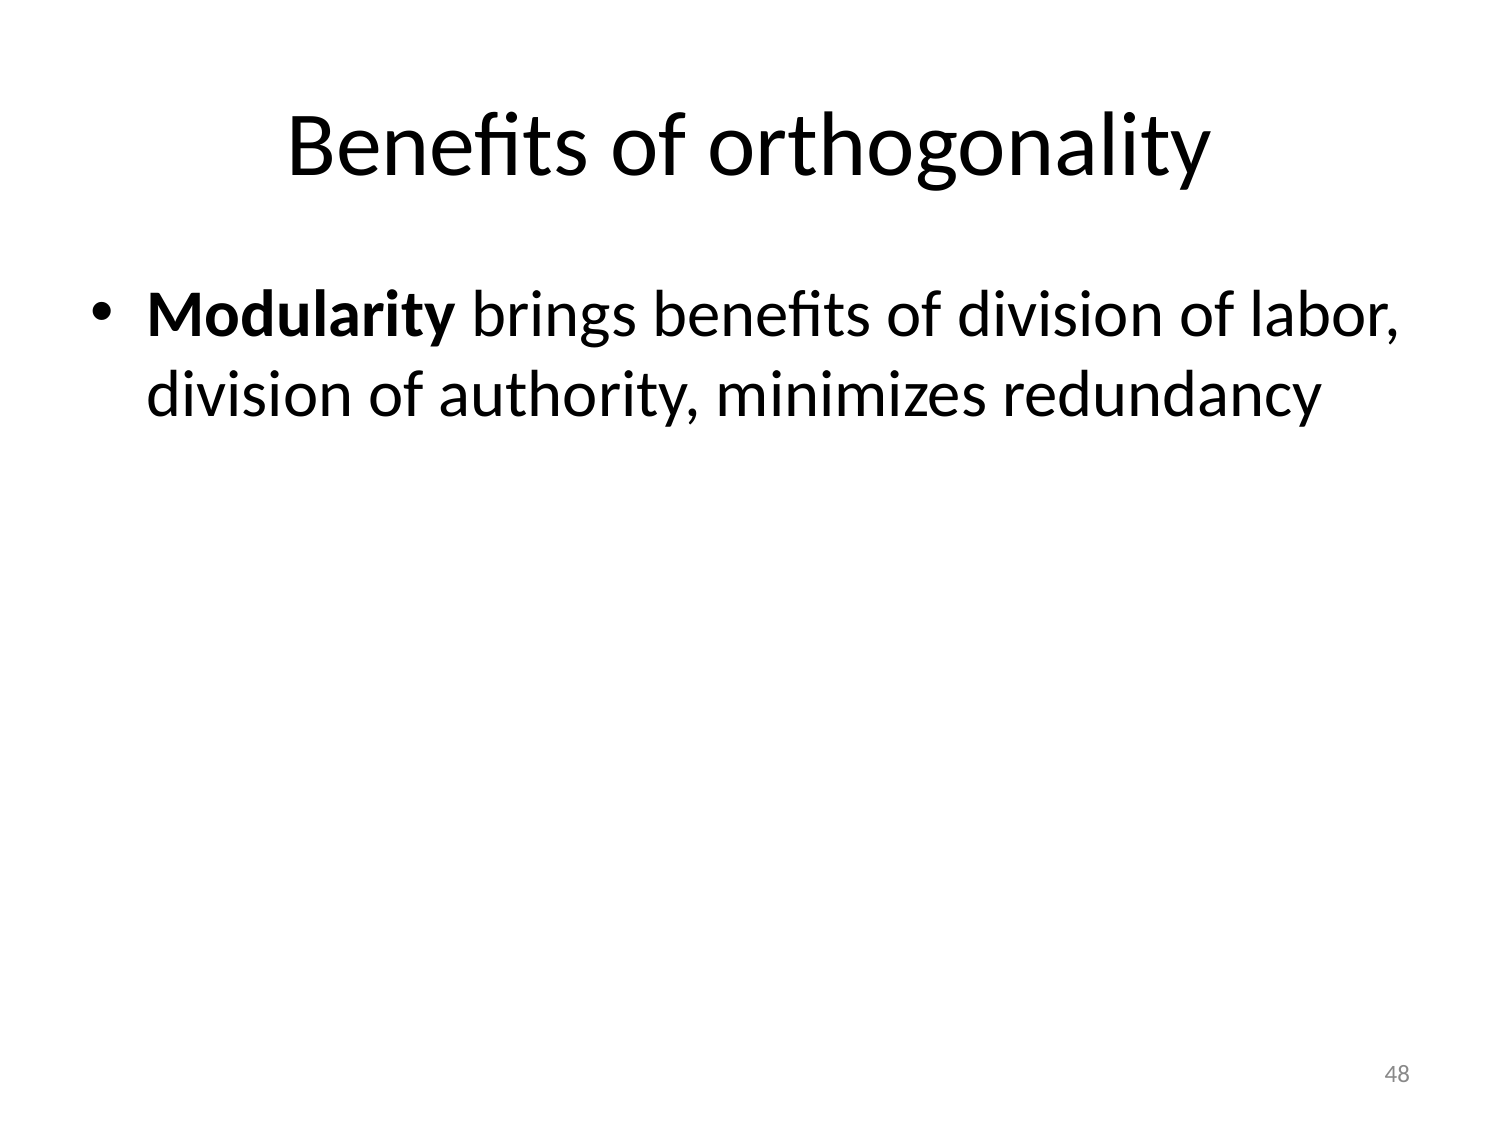

# Benefits of orthogonality
Modularity brings benefits of division of labor, division of authority, minimizes redundancy
48